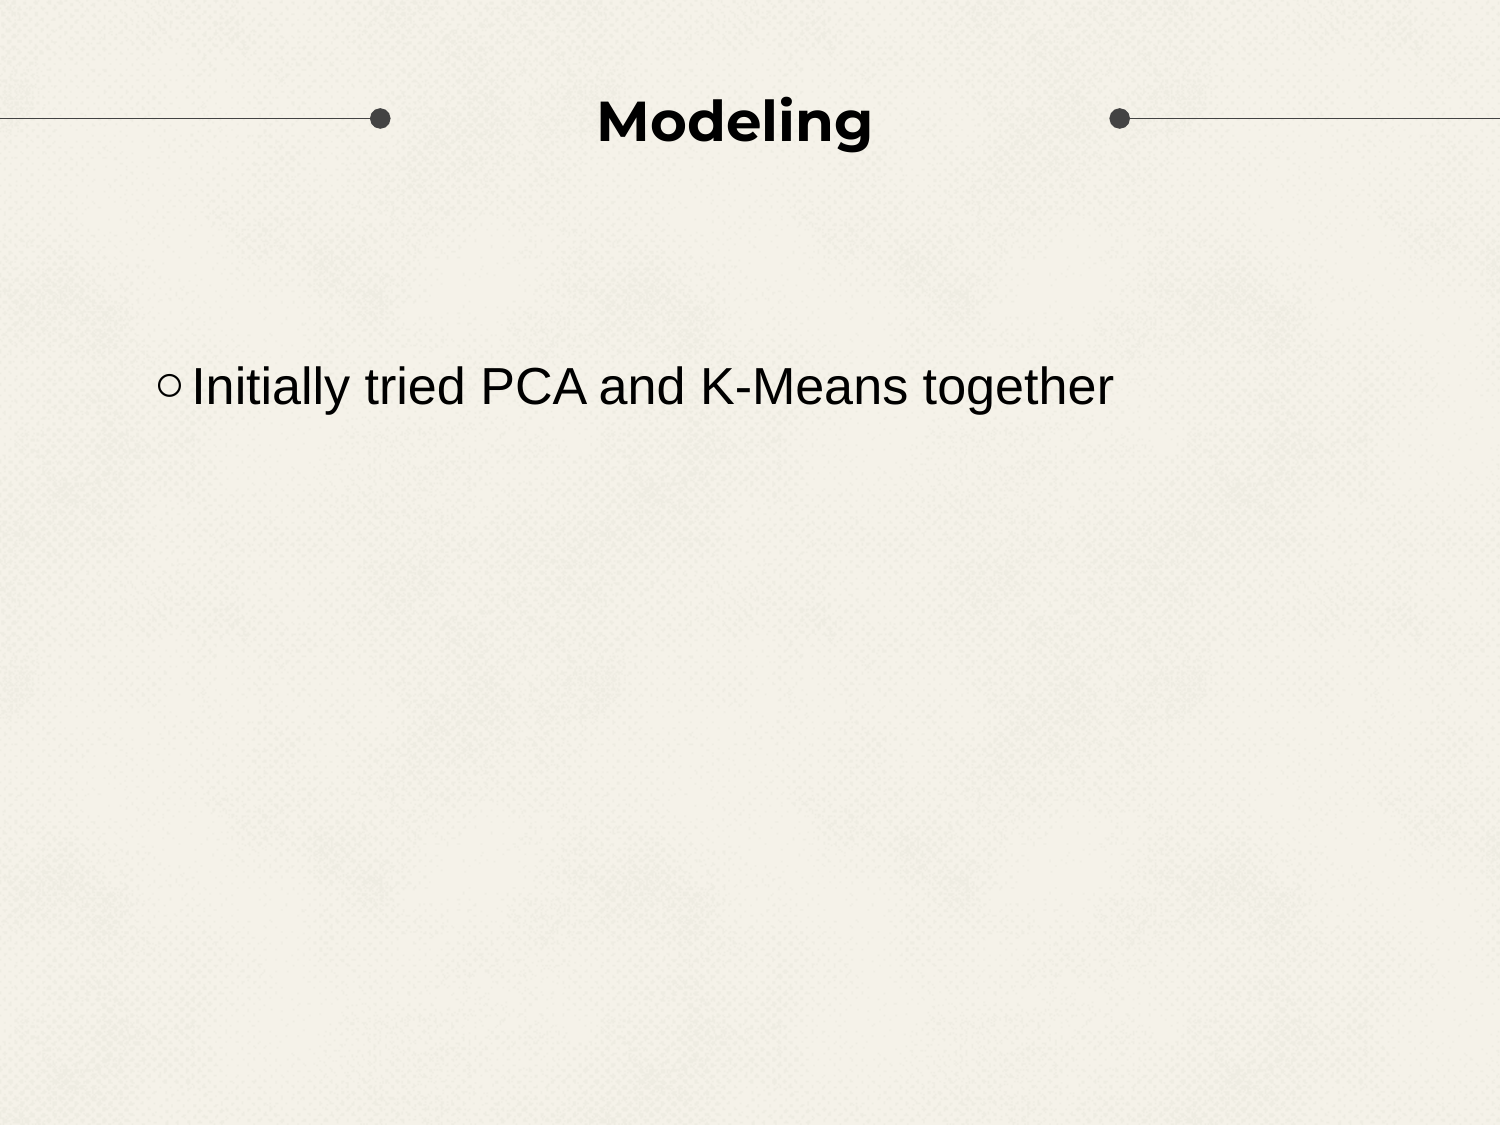

# Modeling
Initially tried PCA and K-Means together